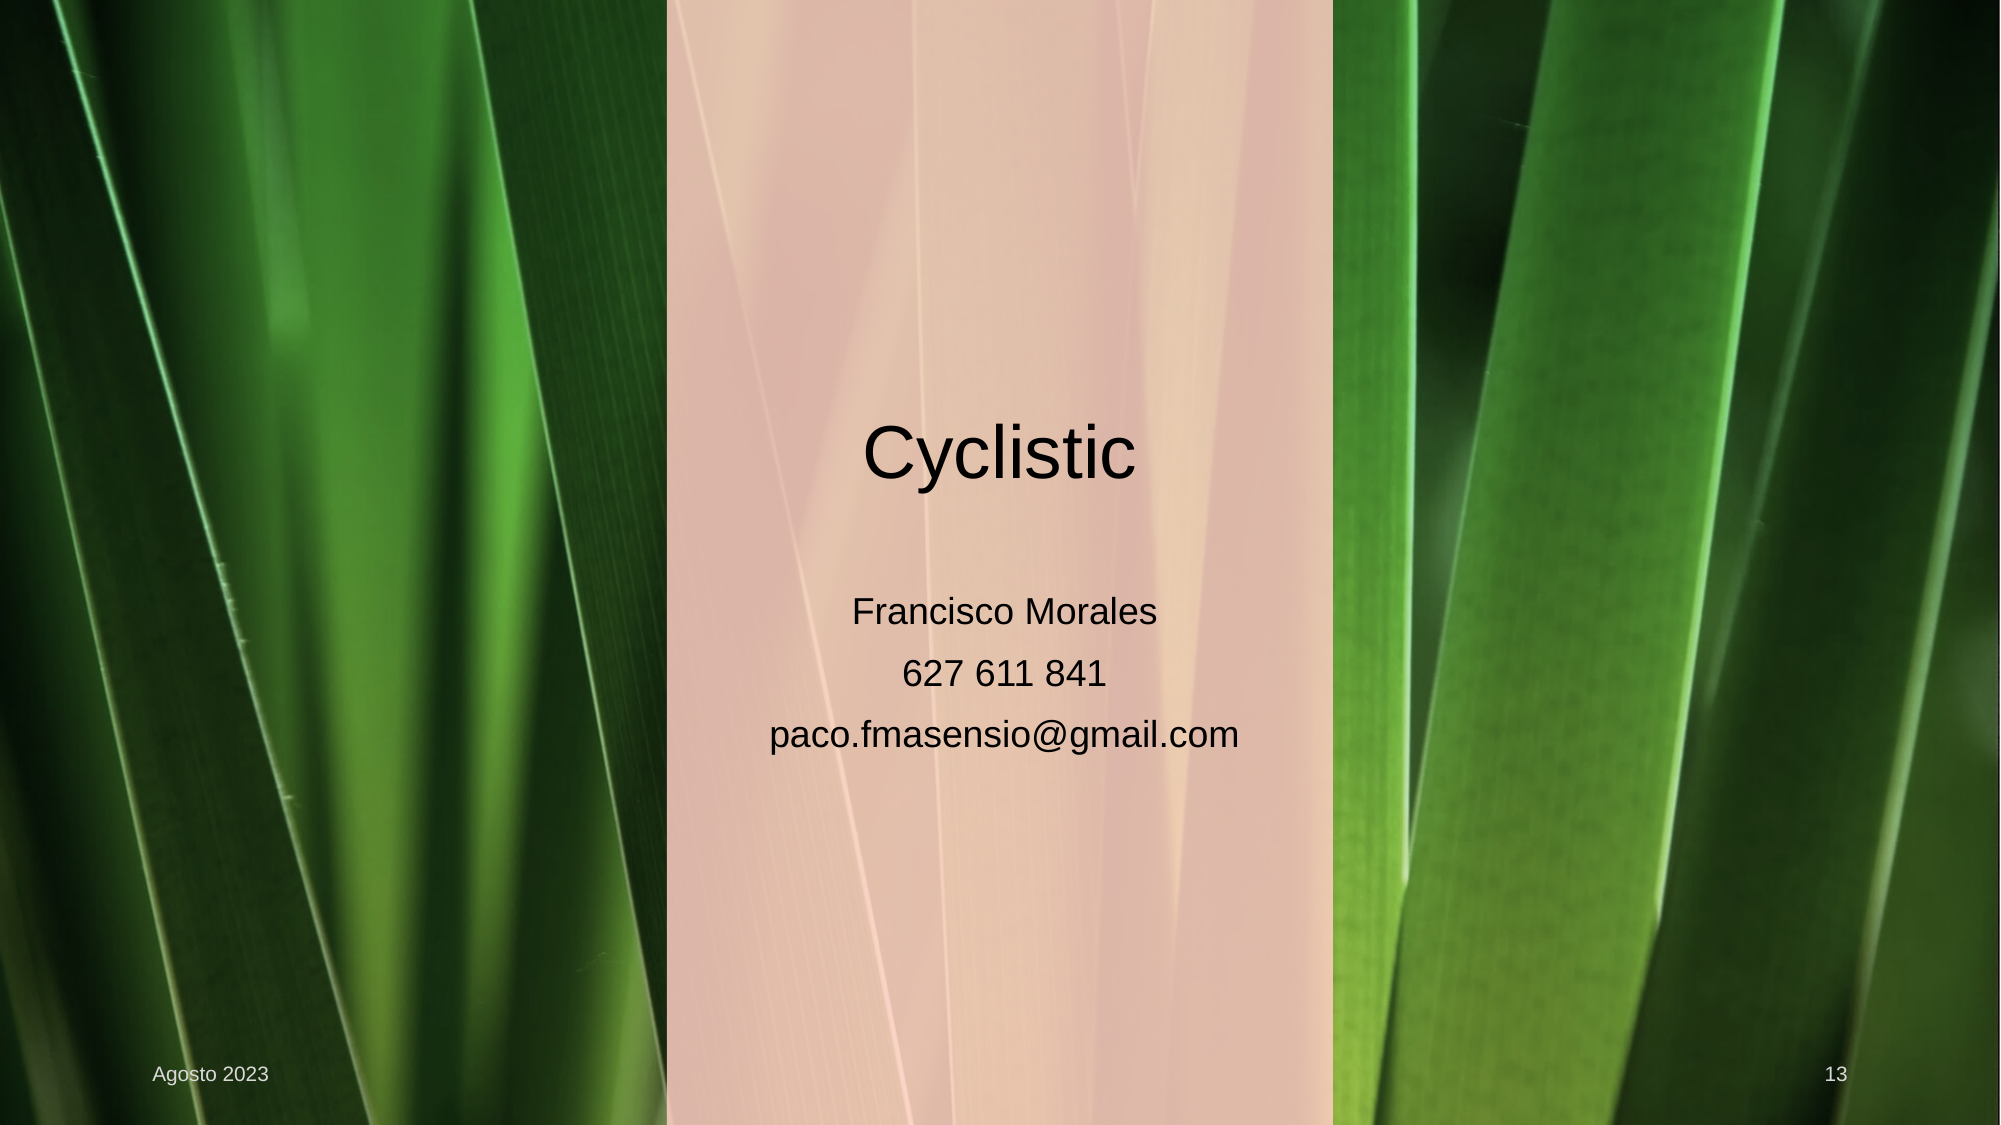

# Cyclistic
Francisco Morales​
627 611 841
paco.fmasensio@gmail.com
Agosto 2023
13